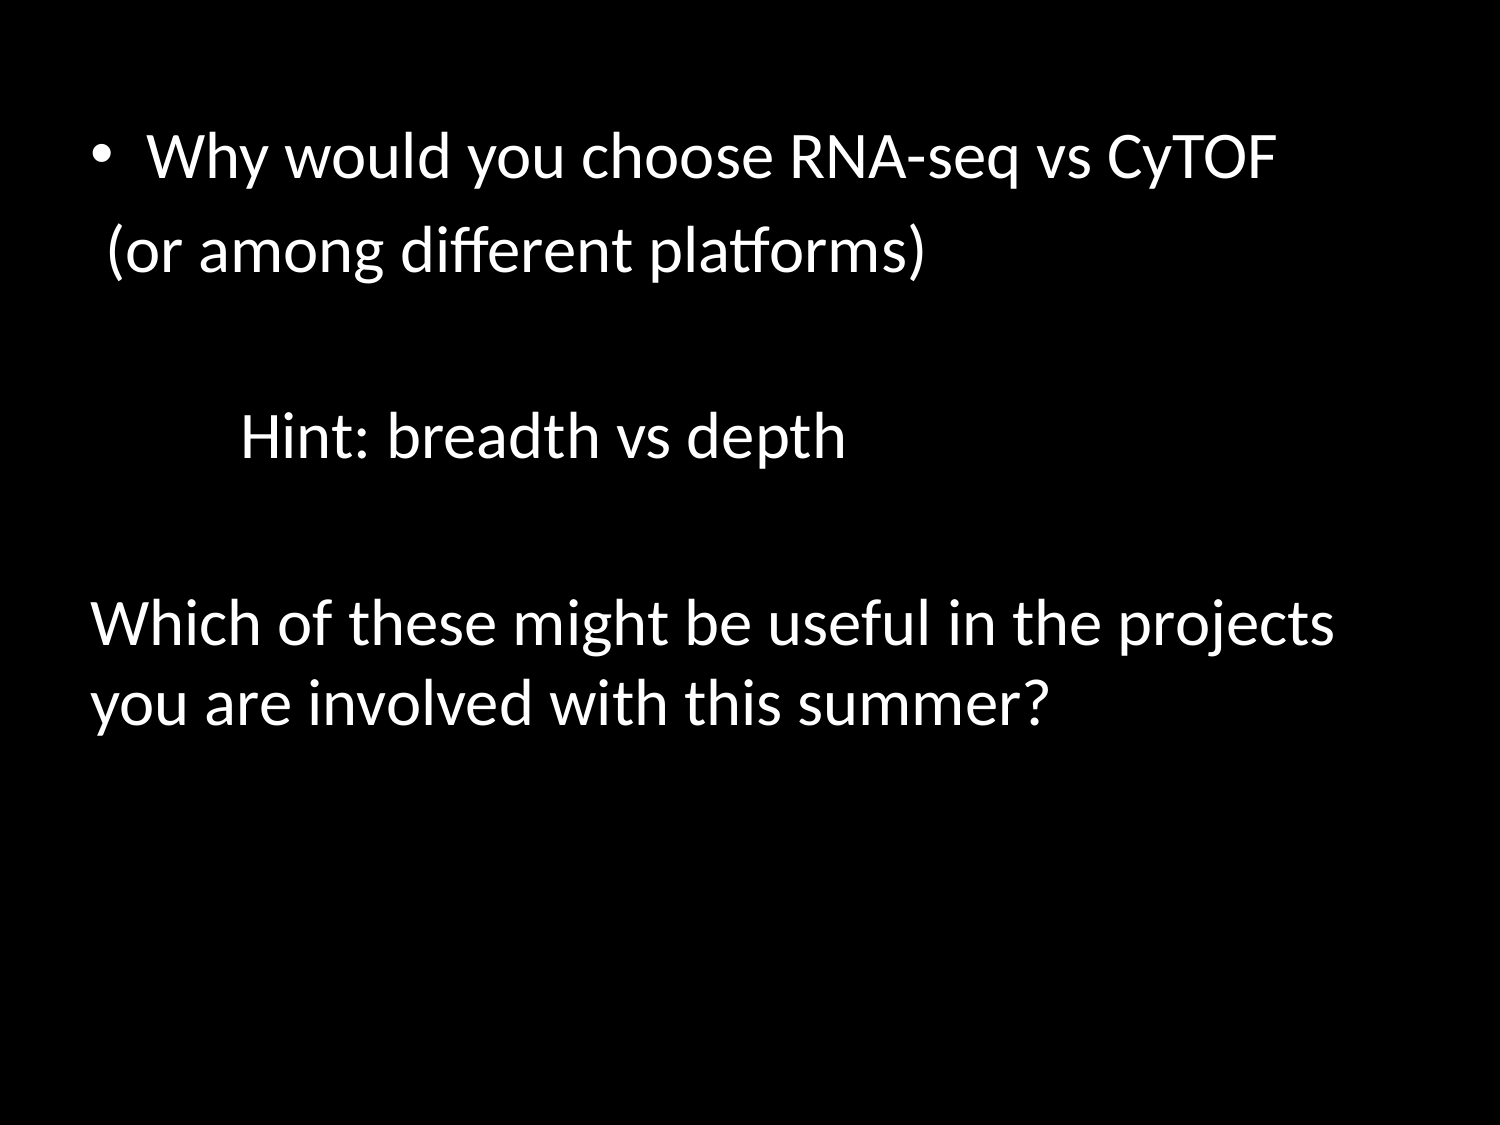

#
Why would you choose RNA-seq vs CyTOF
 (or among different platforms)

	Hint: breadth vs depth

Which of these might be useful in the projects you are involved with this summer?